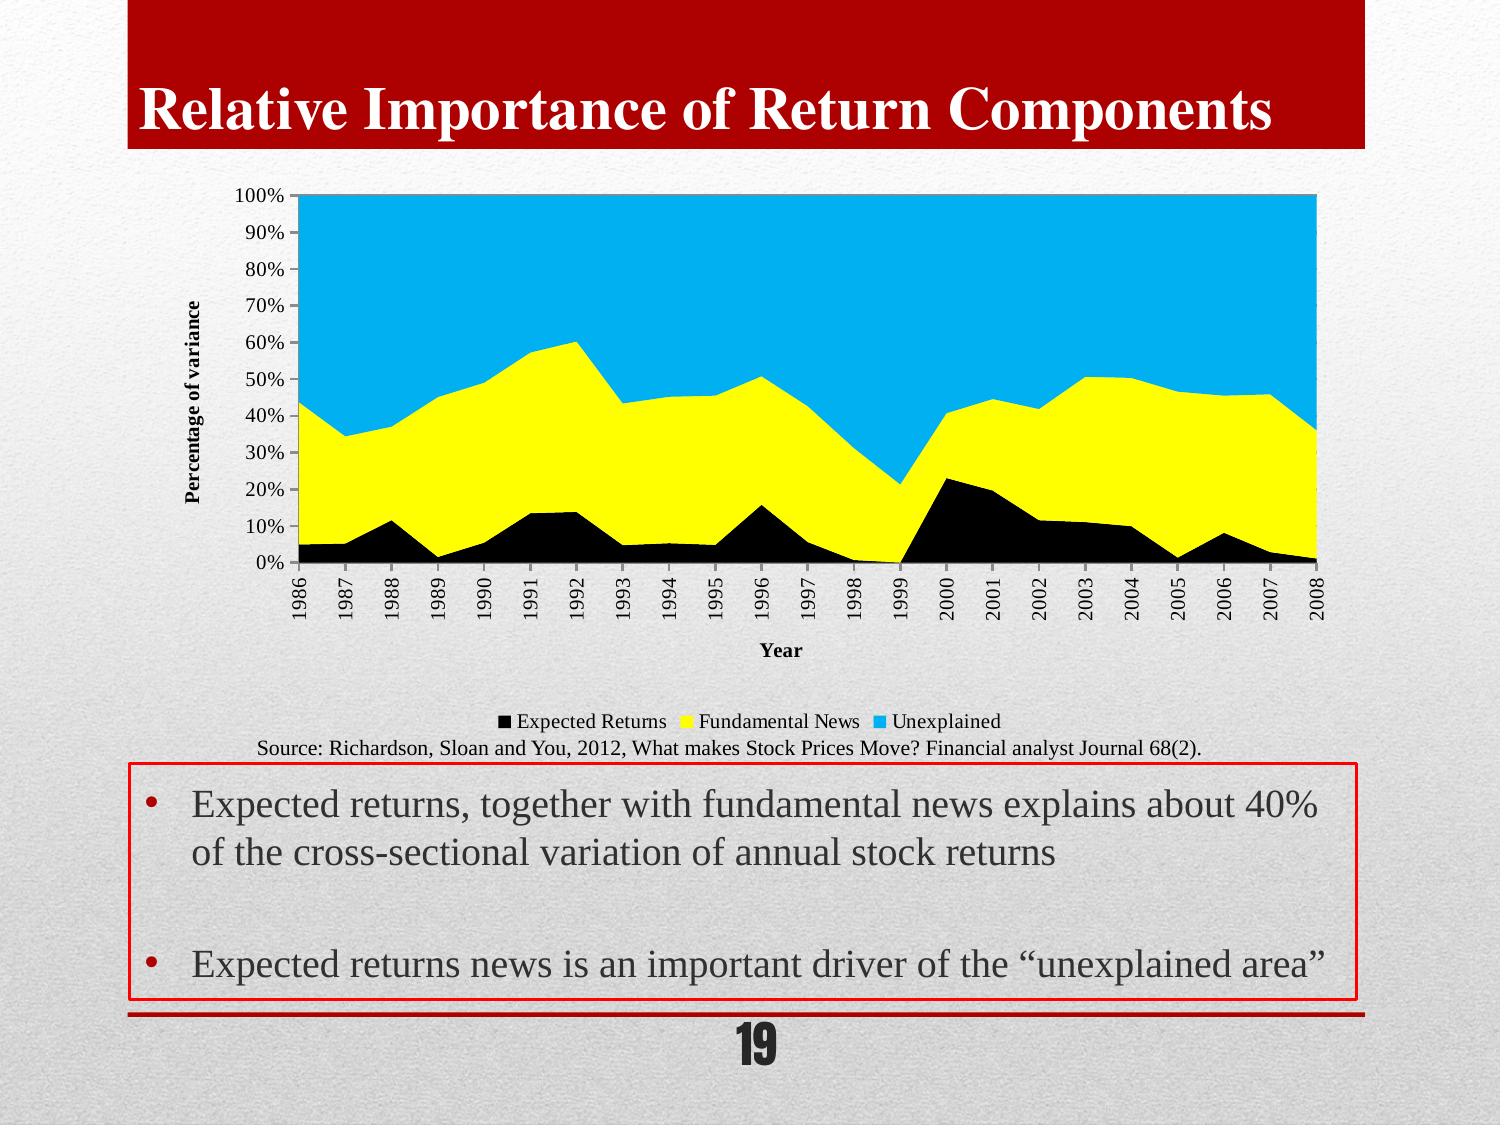

# Relative Importance of Return Components

### Chart

| Category | Expected Returns | Fundamental News | Unexplained |
|---|---|---|---|
| 1986 | 0.04924790260105755 | 0.38750788260030594 | 0.5632442147986367 |
| 1987 | 0.05200535277644509 | 0.29212817036930616 | 0.6558664768542488 |
| 1988 | 0.11554781783283882 | 0.25505949741026535 | 0.629392684756896 |
| 1989 | 0.015296922933774413 | 0.43581568373941226 | 0.5488873933268137 |
| 1990 | 0.054333879196999564 | 0.43594442691812735 | 0.5097216938848734 |
| 1991 | 0.13463136258850392 | 0.4378460425936415 | 0.42752259481785493 |
| 1992 | 0.13813207165311508 | 0.46474970450157455 | 0.3971182238453103 |
| 1993 | 0.047503147103440224 | 0.3863487406164651 | 0.566148112280095 |
| 1994 | 0.052920879278398315 | 0.3990503269255427 | 0.5480287937960592 |
| 1995 | 0.048311146859078766 | 0.40670207153101484 | 0.5449867816099062 |
| 1996 | 0.15773543148590413 | 0.35018882591573136 | 0.4920757425983649 |
| 1997 | 0.055970889314928954 | 0.37042094763322875 | 0.5736081630518427 |
| 1998 | 0.007061077007476142 | 0.3051225722704434 | 0.6878163507220806 |
| 1999 | 0.0001475433396817866 | 0.21277759822562092 | 0.7870748584346977 |
| 2000 | 0.23031334207186213 | 0.17696322654608576 | 0.5927234313820523 |
| 2001 | 0.19627198845453606 | 0.24951342195165316 | 0.5542145895938109 |
| 2002 | 0.11539811648572165 | 0.3032690440690618 | 0.5813328394452163 |
| 2003 | 0.1104985024097235 | 0.39600975754834433 | 0.49349174004193225 |
| 2004 | 0.09906111553020165 | 0.40436709582236546 | 0.4965717886474332 |
| 2005 | 0.013813967928144334 | 0.45216465746034484 | 0.5340213746115111 |
| 2006 | 0.08133789253380054 | 0.37365026671095547 | 0.5450118407552439 |
| 2007 | 0.028501491804318047 | 0.43017688326345216 | 0.5413216249322298 |
| 2008 | 0.011110639108102137 | 0.3498632899039885 | 0.6390260709879095 |
Source: Richardson, Sloan and You, 2012, What makes Stock Prices Move? Financial analyst Journal 68(2).
Expected returns, together with fundamental news explains about 40% of the cross-sectional variation of annual stock returns

Expected returns news is an important driver of the “unexplained area”
19